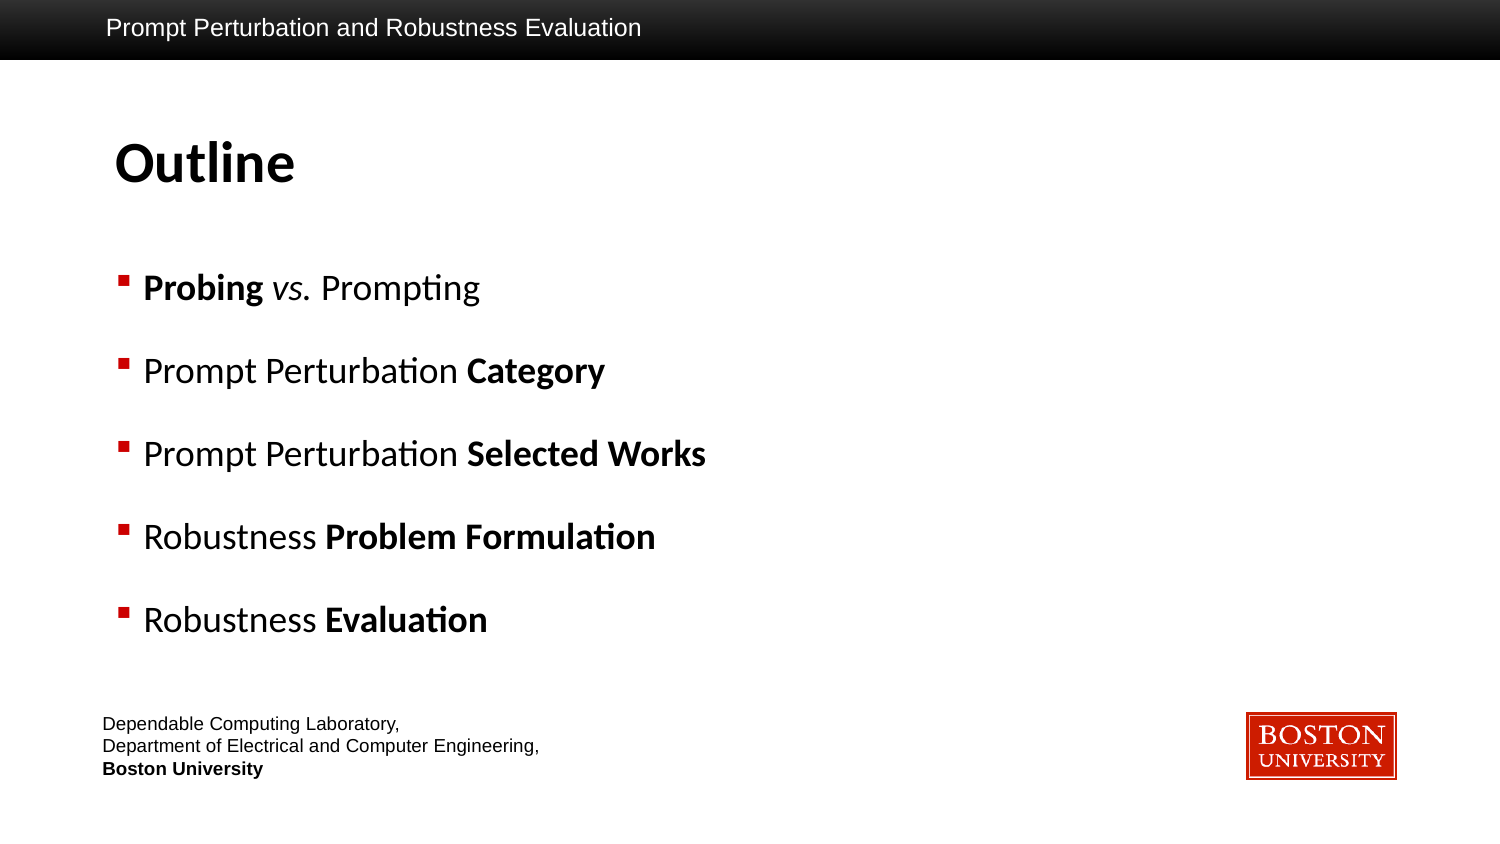

Prompt Perturbation and Robustness Evaluation
# Outline
Probing vs. Prompting
Prompt Perturbation Category
Prompt Perturbation Selected Works
Robustness Problem Formulation
Robustness Evaluation